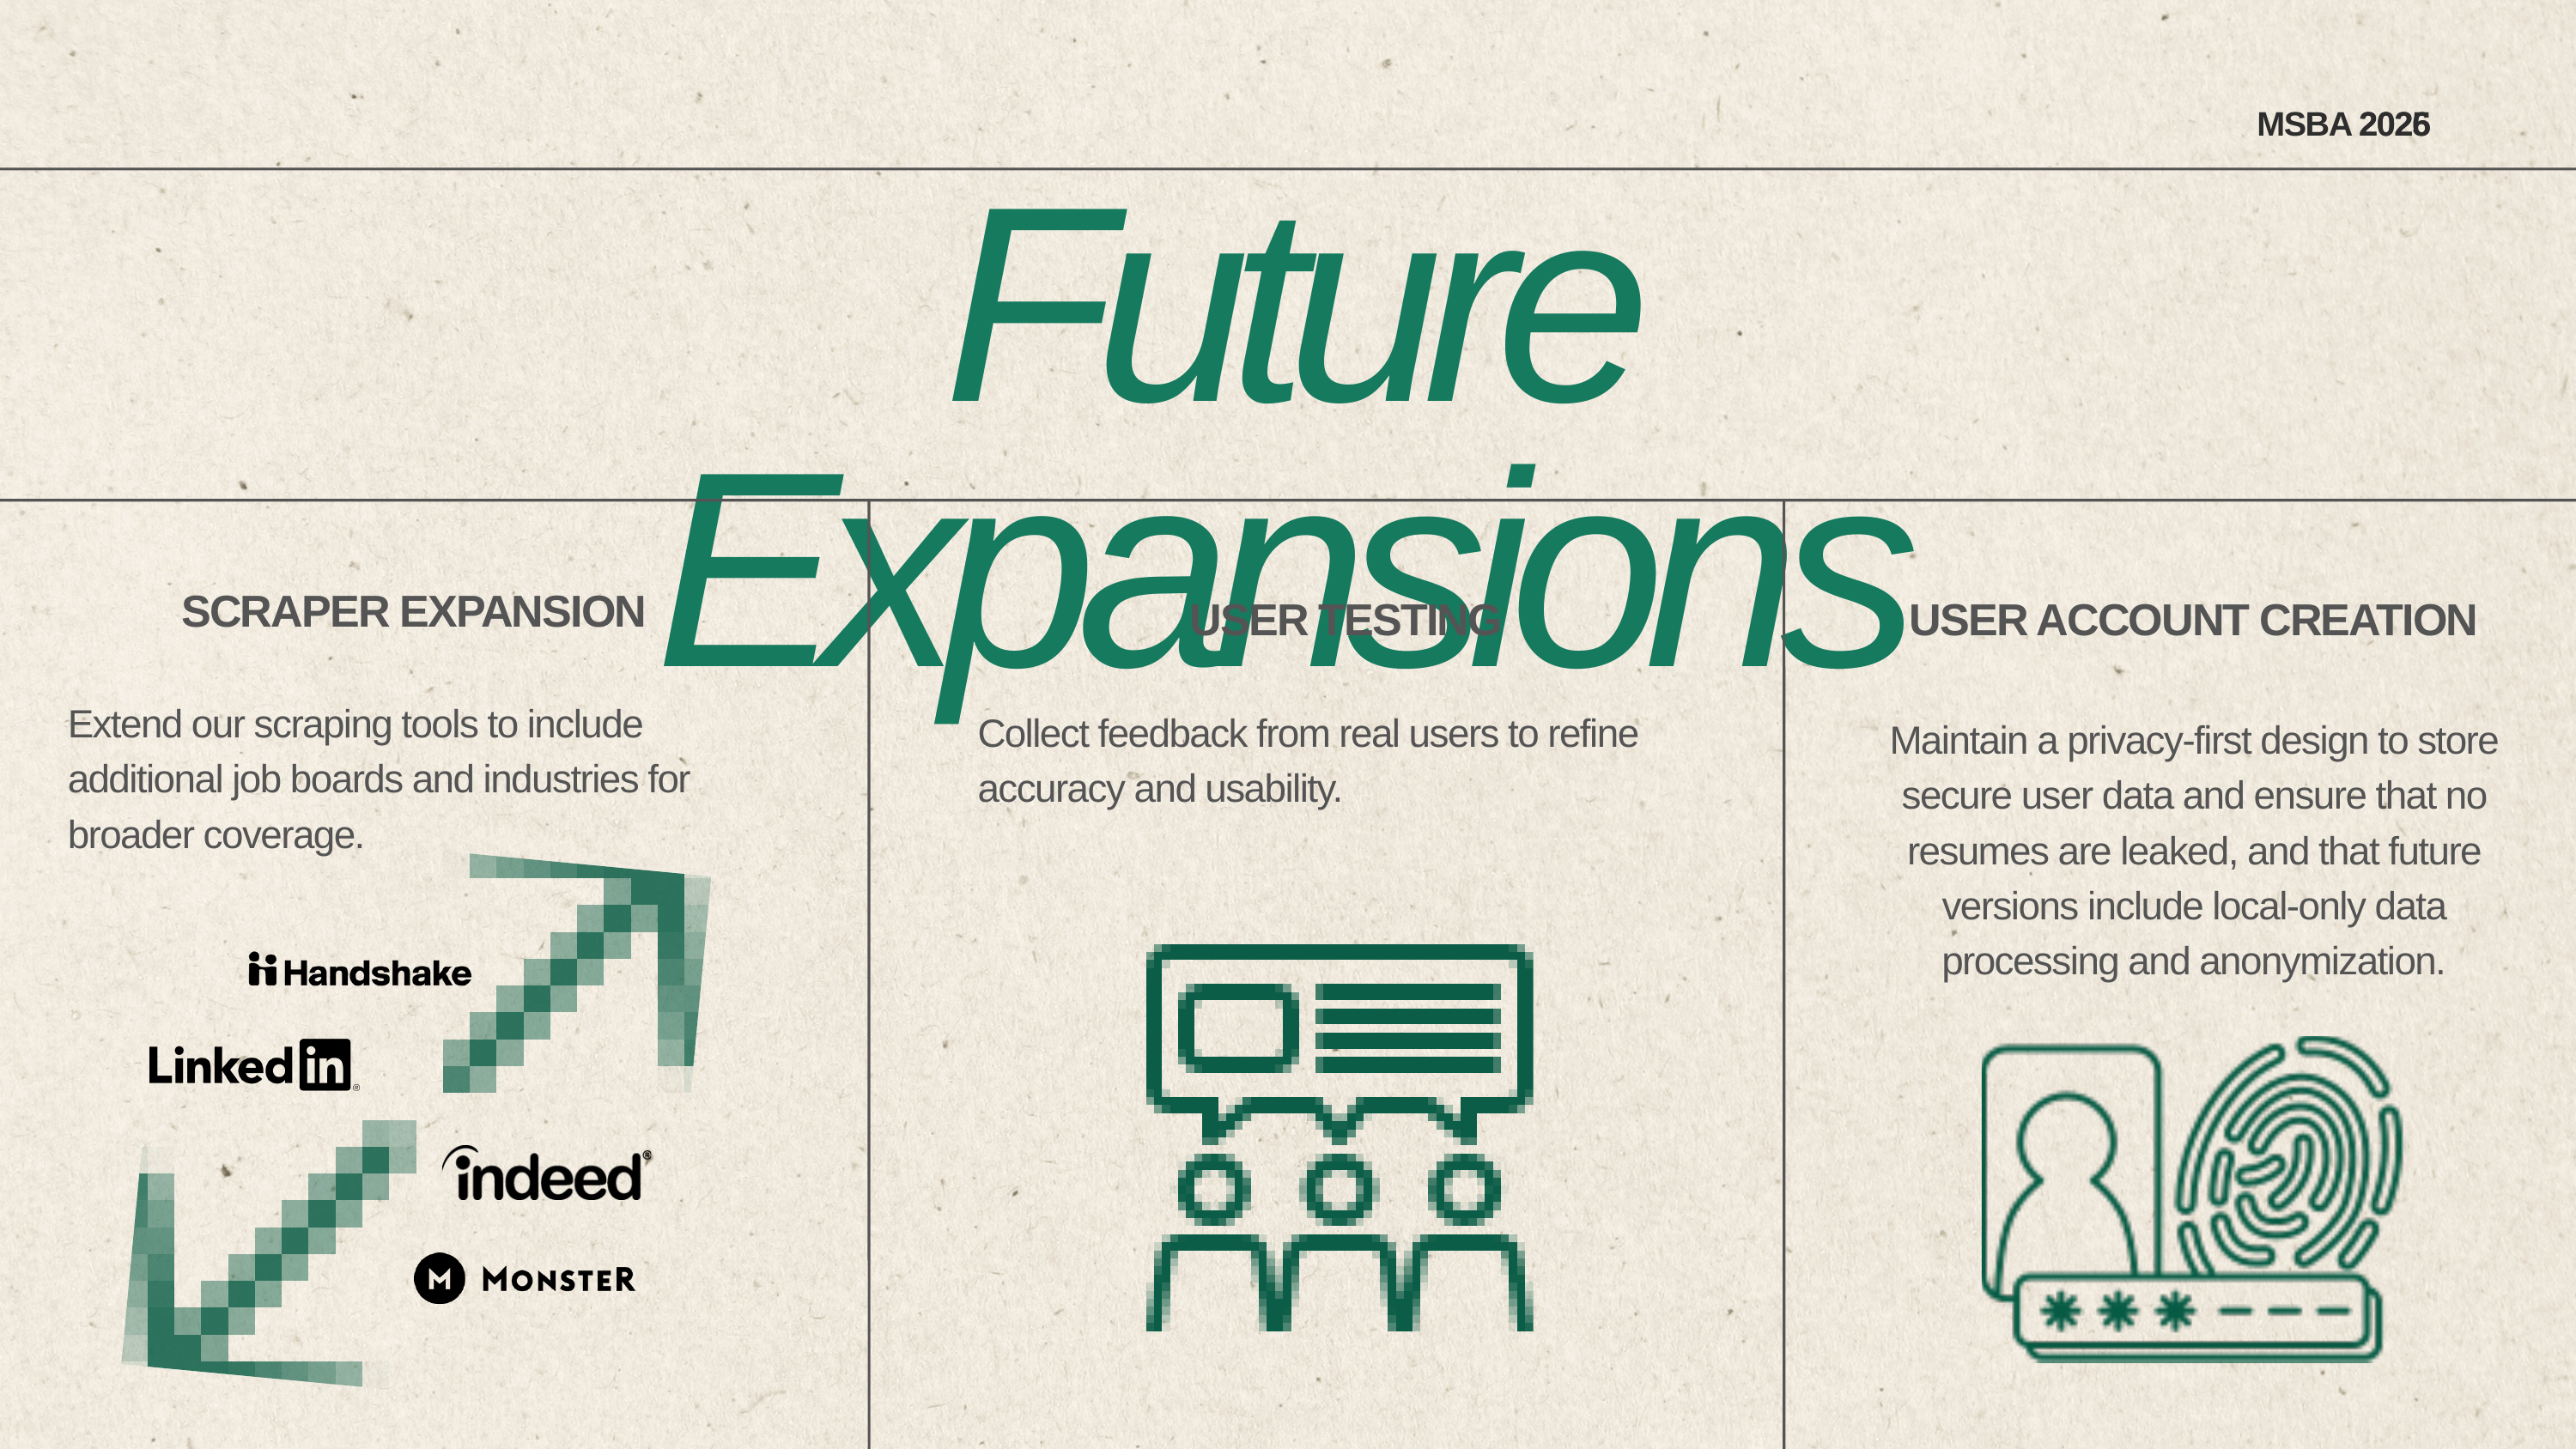

MSBA 2026
2025

Future Expansions

SCRAPER EXPANSION

Extend our scraping tools to include additional job boards and industries for broader coverage.
USER TESTING

Collect feedback from real users to refine accuracy and usability.
USER ACCOUNT CREATION

Maintain a privacy-first design to store secure user data and ensure that no resumes are leaked, and that future versions include local-only data processing and anonymization.